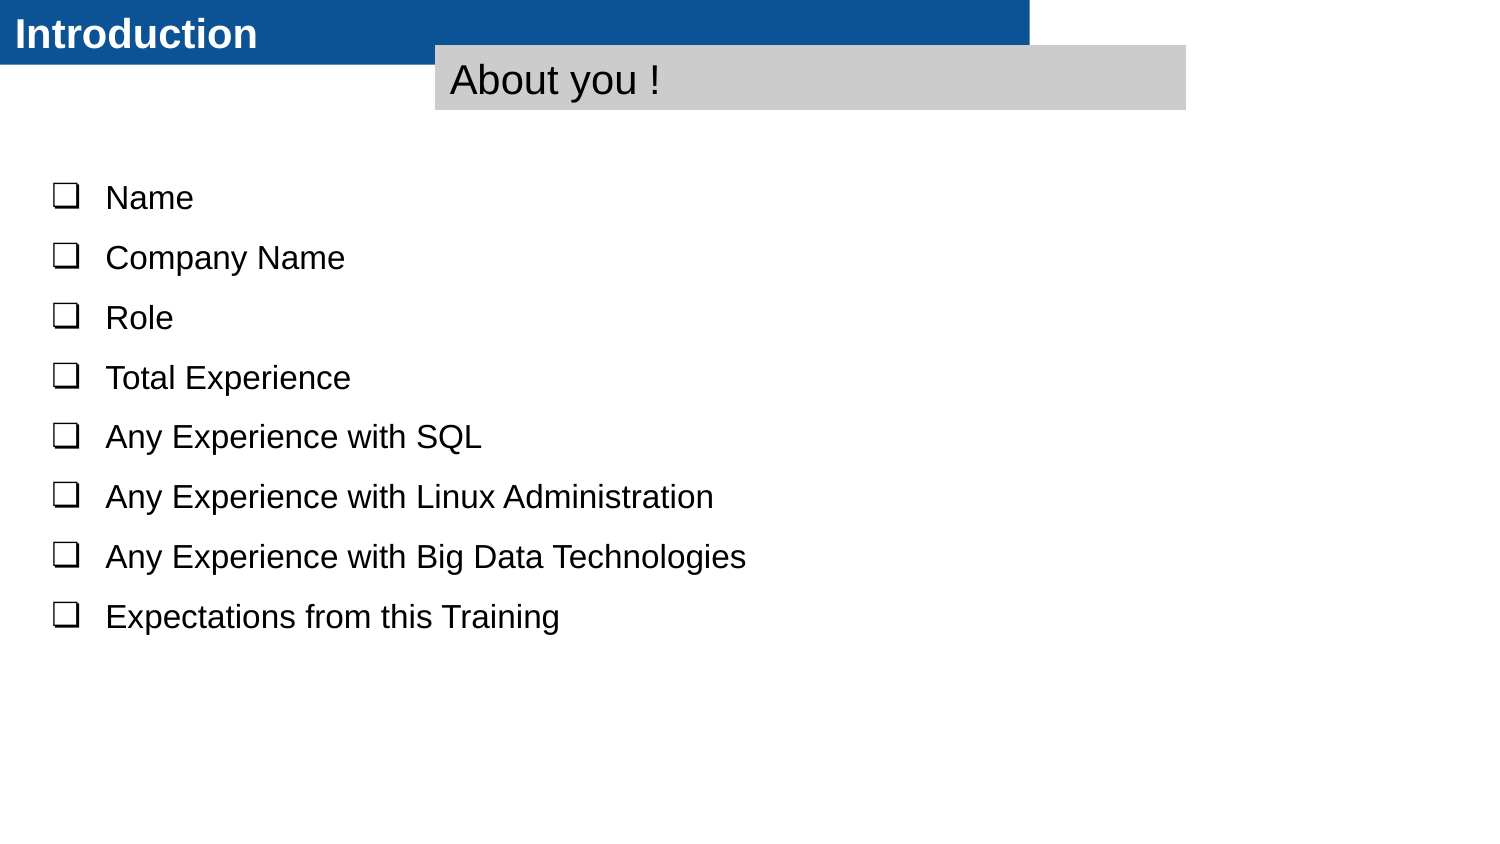

Introduction
About you !

Name
Company Name
Role
Total Experience
Any Experience with SQL
Any Experience with Linux Administration
Any Experience with Big Data Technologies
Expectations from this Training